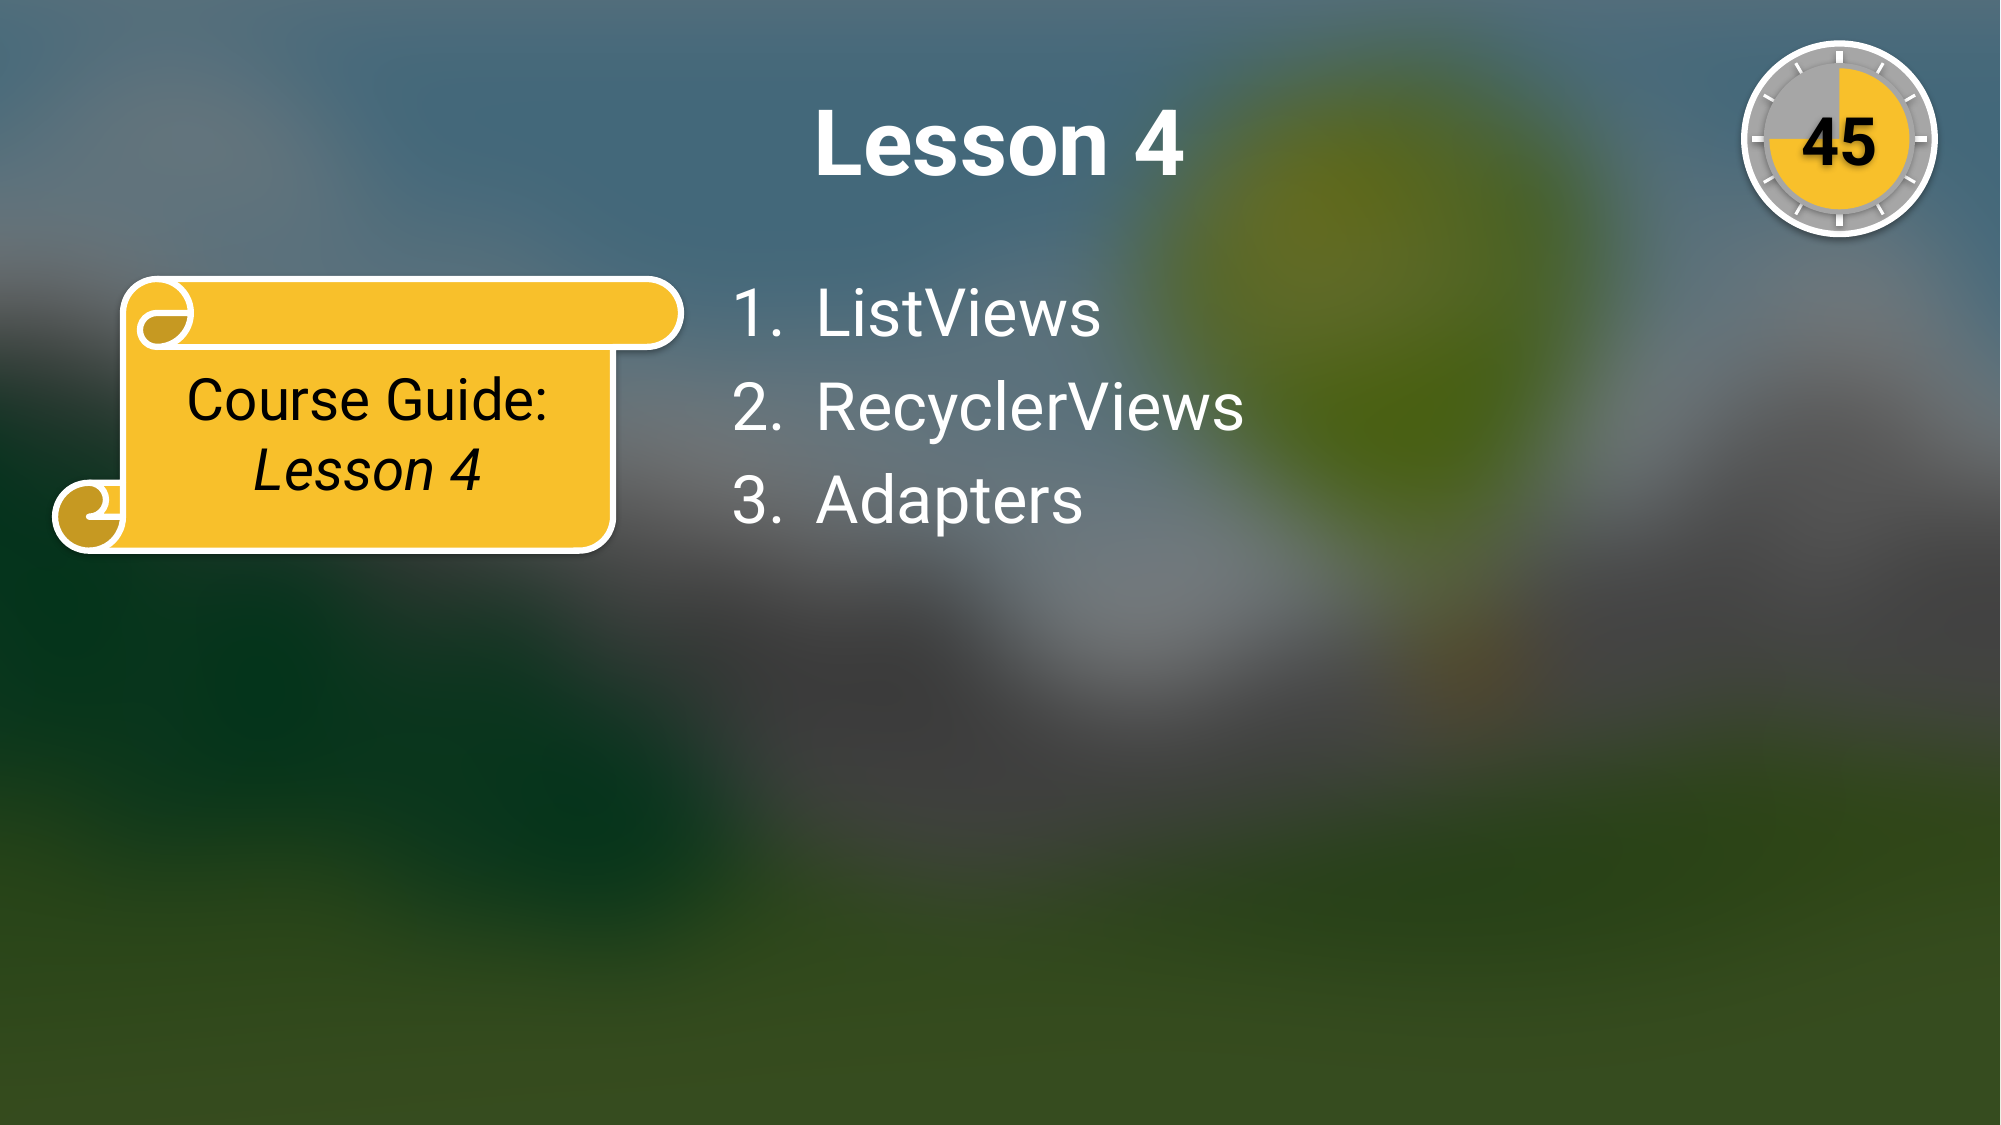

45

# Lesson 4
ListViews
RecyclerViews
Adapters
Course Guide:
Lesson 4